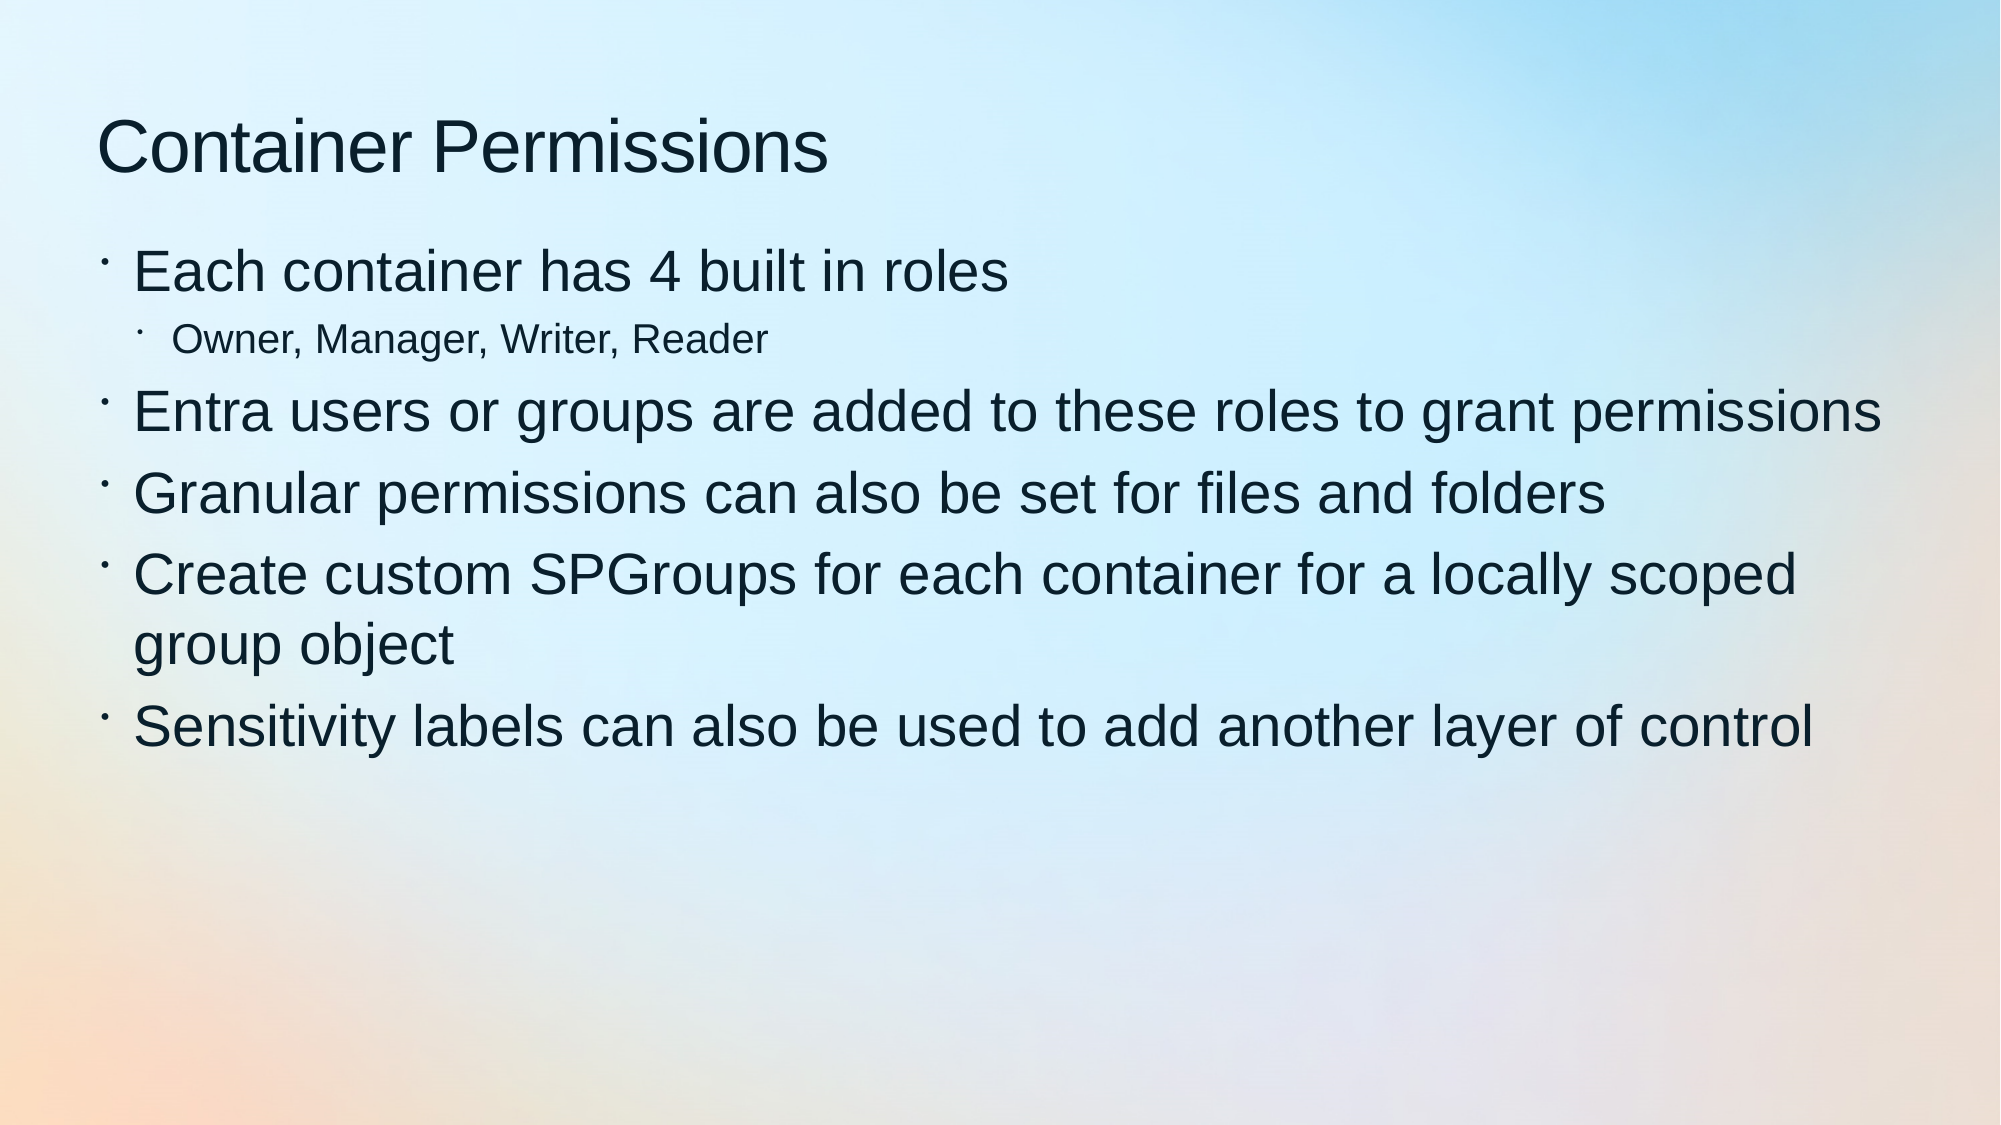

Container Permissions
Each container has 4 built in roles
Owner, Manager, Writer, Reader
Entra users or groups are added to these roles to grant permissions
Granular permissions can also be set for files and folders
Create custom SPGroups for each container for a locally scoped group object
Sensitivity labels can also be used to add another layer of control